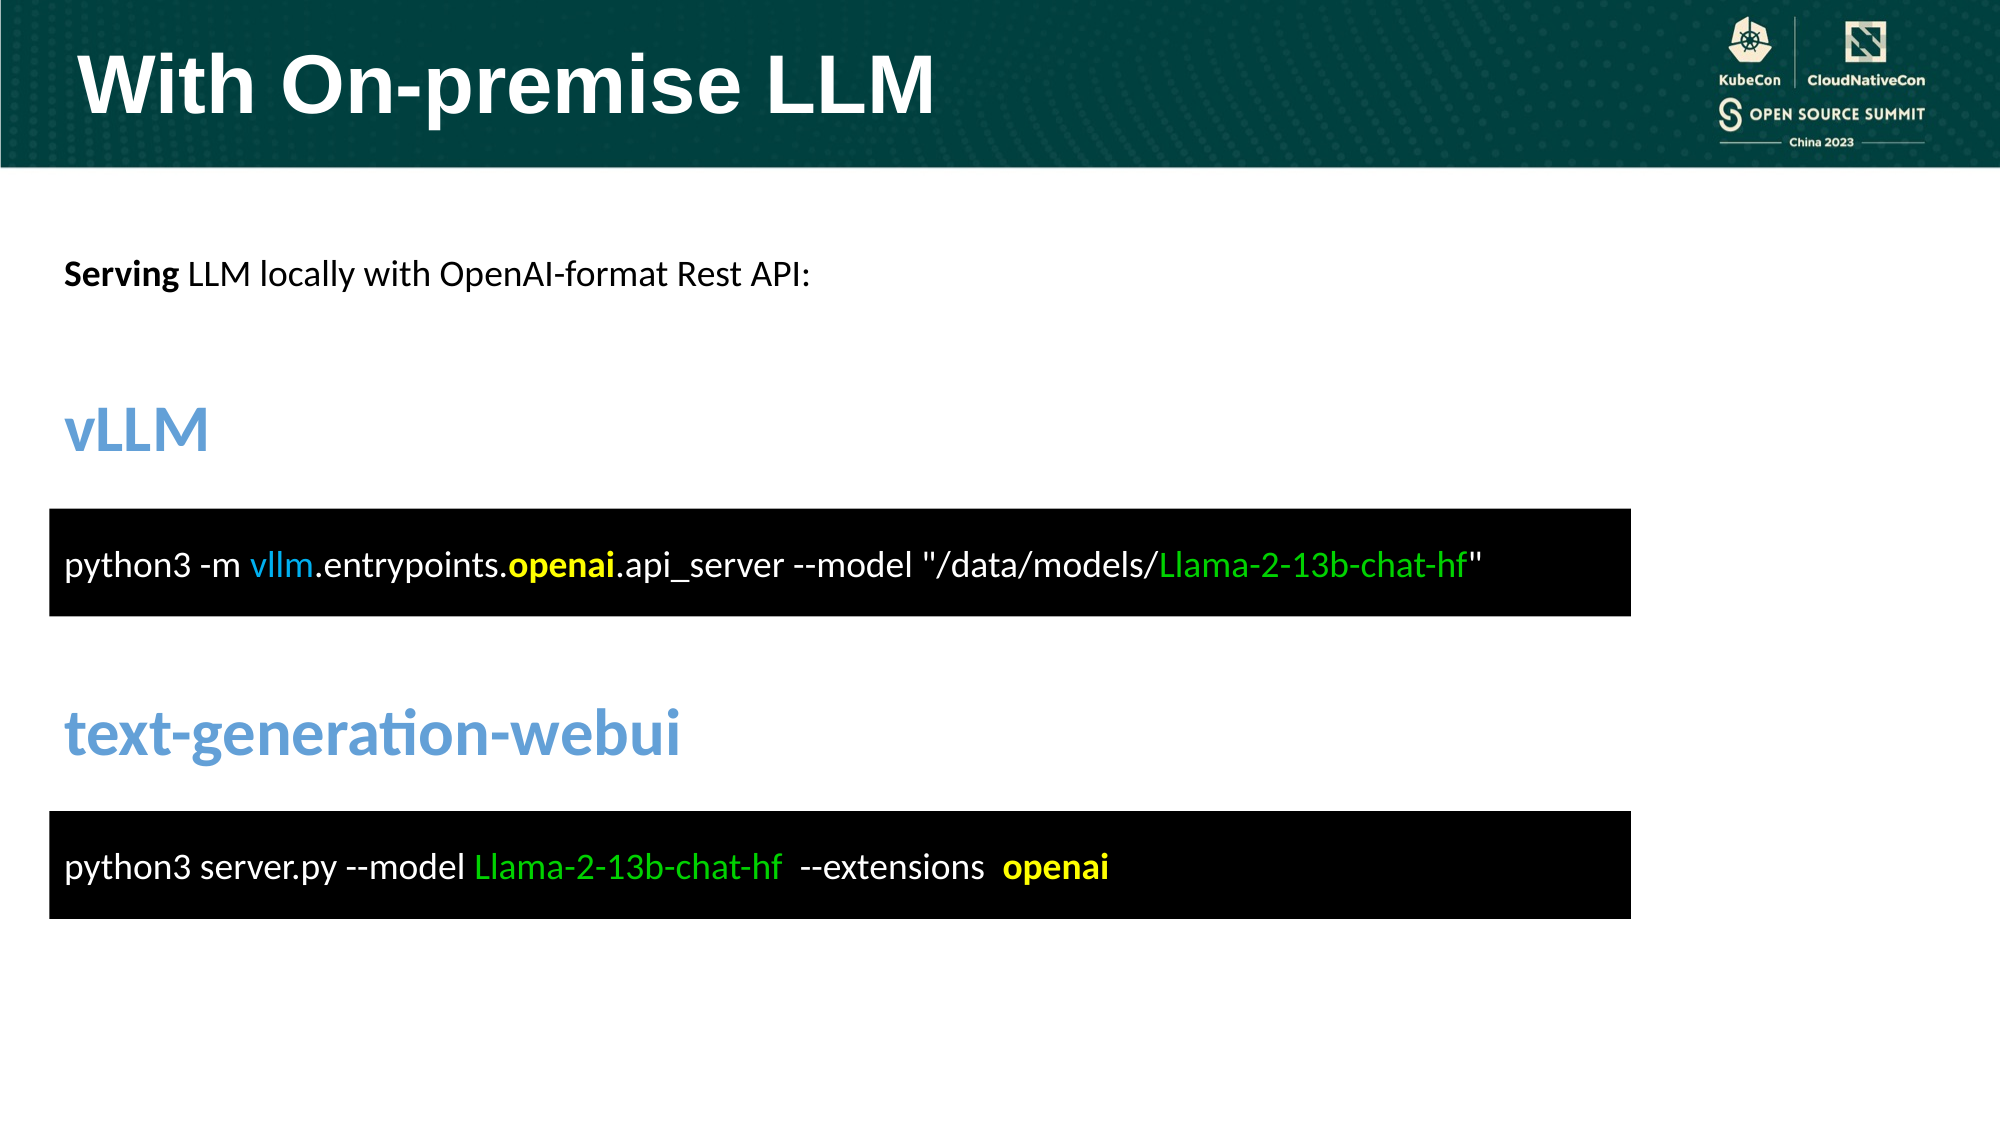

With On-premise LLM
Serving LLM locally with OpenAI-format Rest API:

vLLM

text-generation-webui
python3 -m vllm.entrypoints.openai.api_server --model "/data/models/Llama-2-13b-chat-hf"
python3 server.py --model Llama-2-13b-chat-hf  --extensions  openai